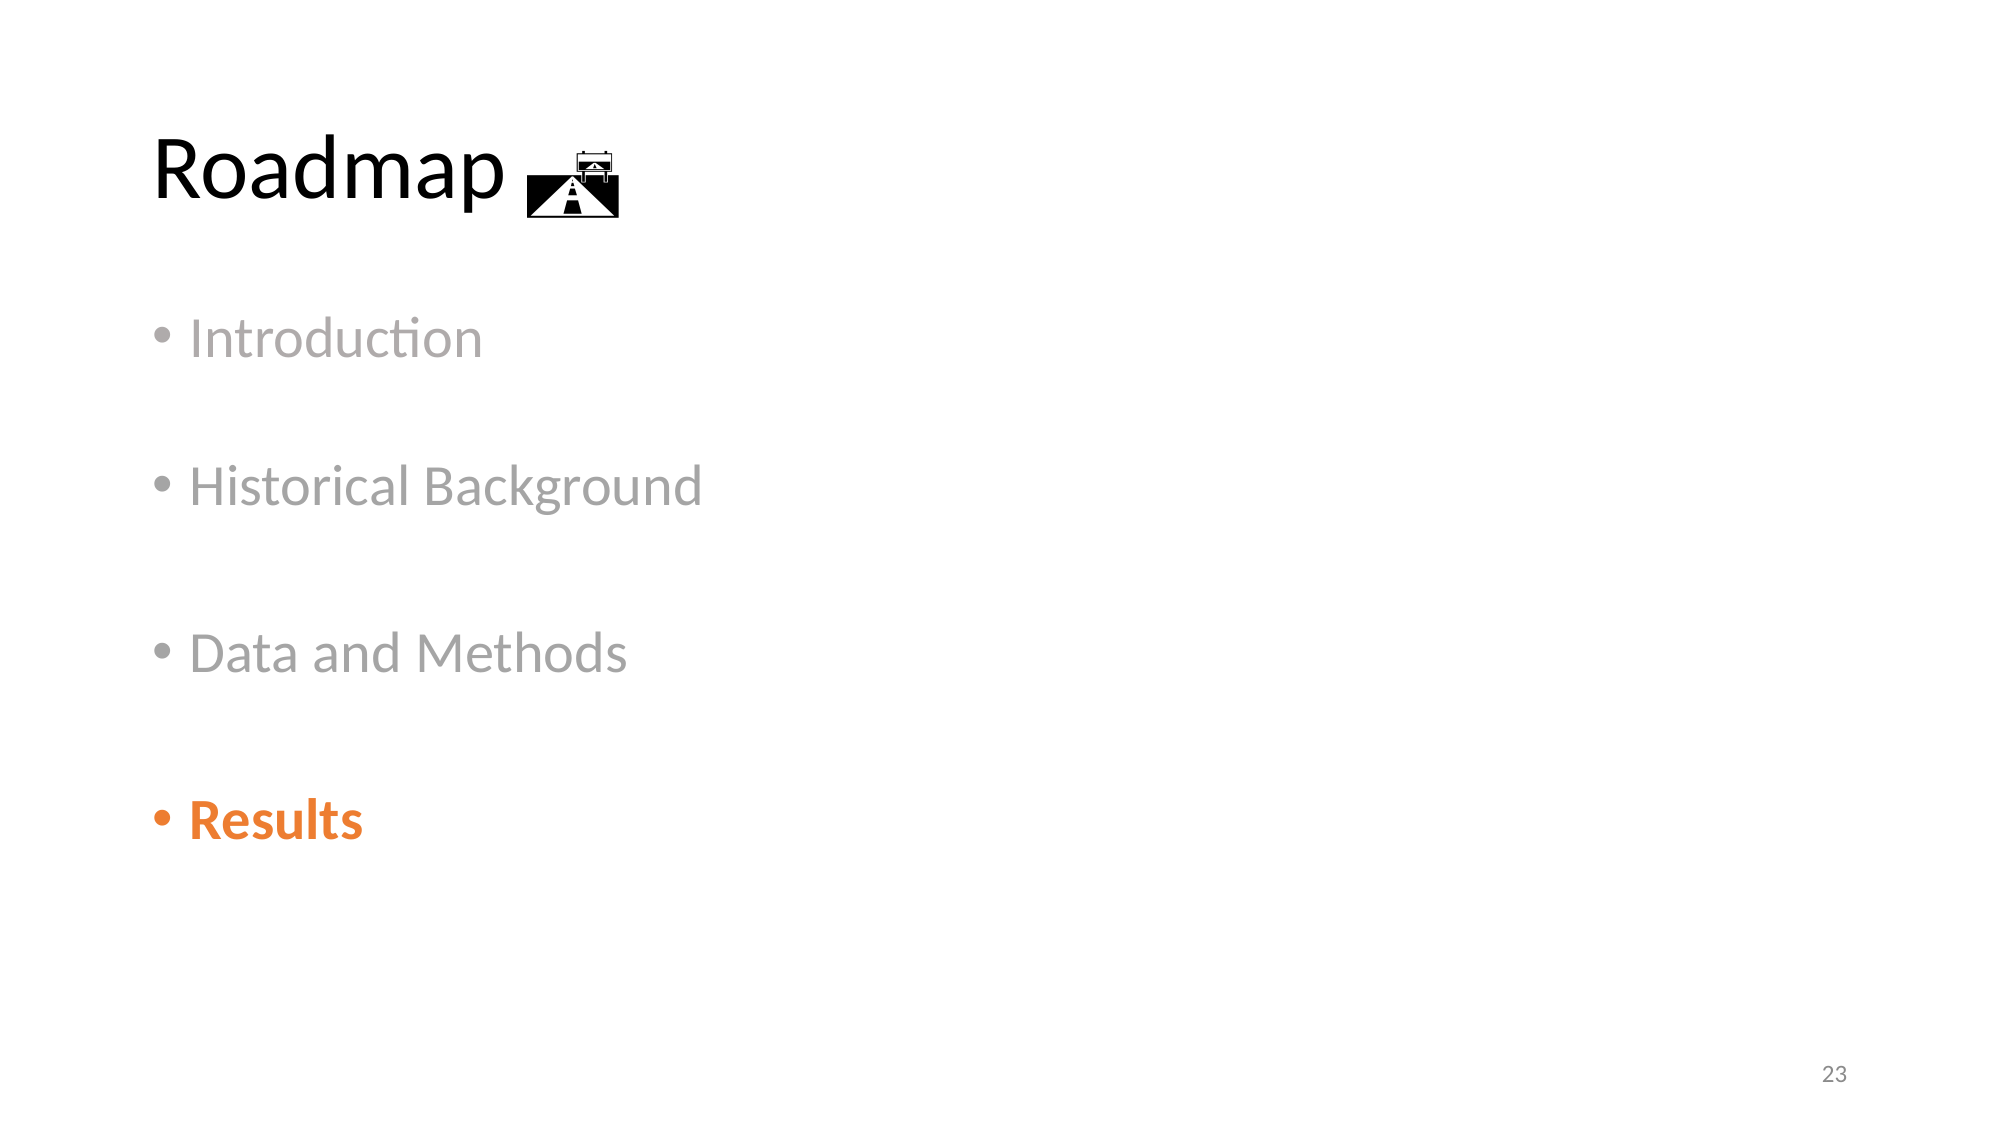

# Roadmap 🛣️
Introduction

Historical Background

Data and Methods

Results
23